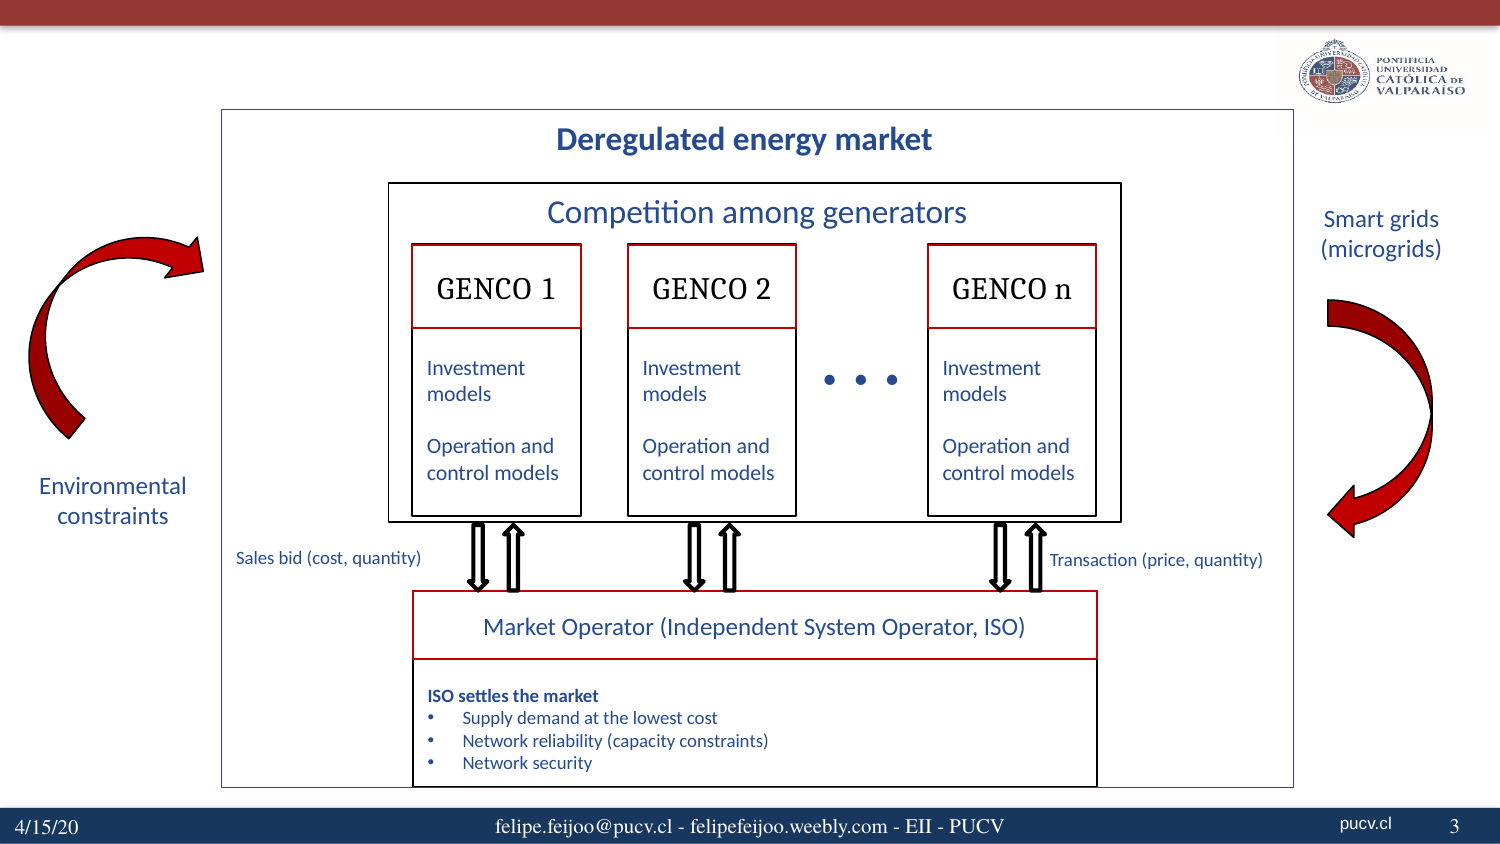

Deregulated energy market

Competition among generators
Smart grids (microgrids)

Investment models

Operation and control models
GENCO 1
Design/

Investment models

Operation and control models
GENCO 2
Design/

Investment models

Operation and control models
GENCO n

…

Environmental
constraints

Sales bid (cost, quantity)
Transaction (price, quantity)
Design/

ISO settles the market
Supply demand at the lowest cost
Network reliability (capacity constraints)
Network security
Market Operator (Independent System Operator, ISO)
4/15/20
felipe.feijoo@pucv.cl - felipefeijoo.weebly.com - EII - PUCV
3